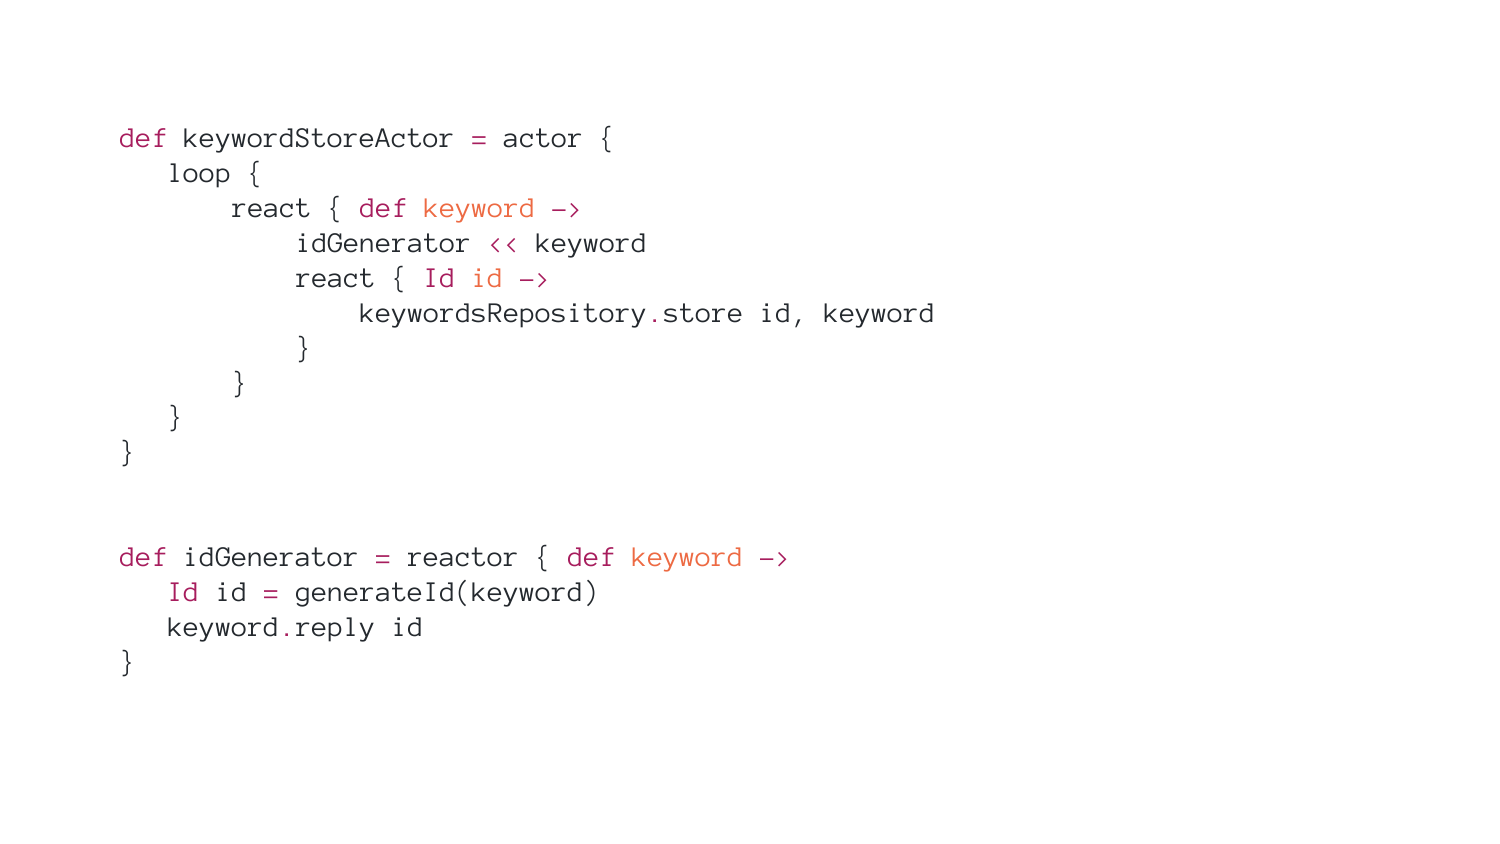

def keywordStoreActor = actor {
   loop {
       react { def keyword ->
           idGenerator << keyword
           react { Id id ->
               keywordsRepository.store id, keyword
           }
       }
   }
}

def idGenerator = reactor { def keyword ->
   Id id = generateId(keyword)
   keyword.reply id
}